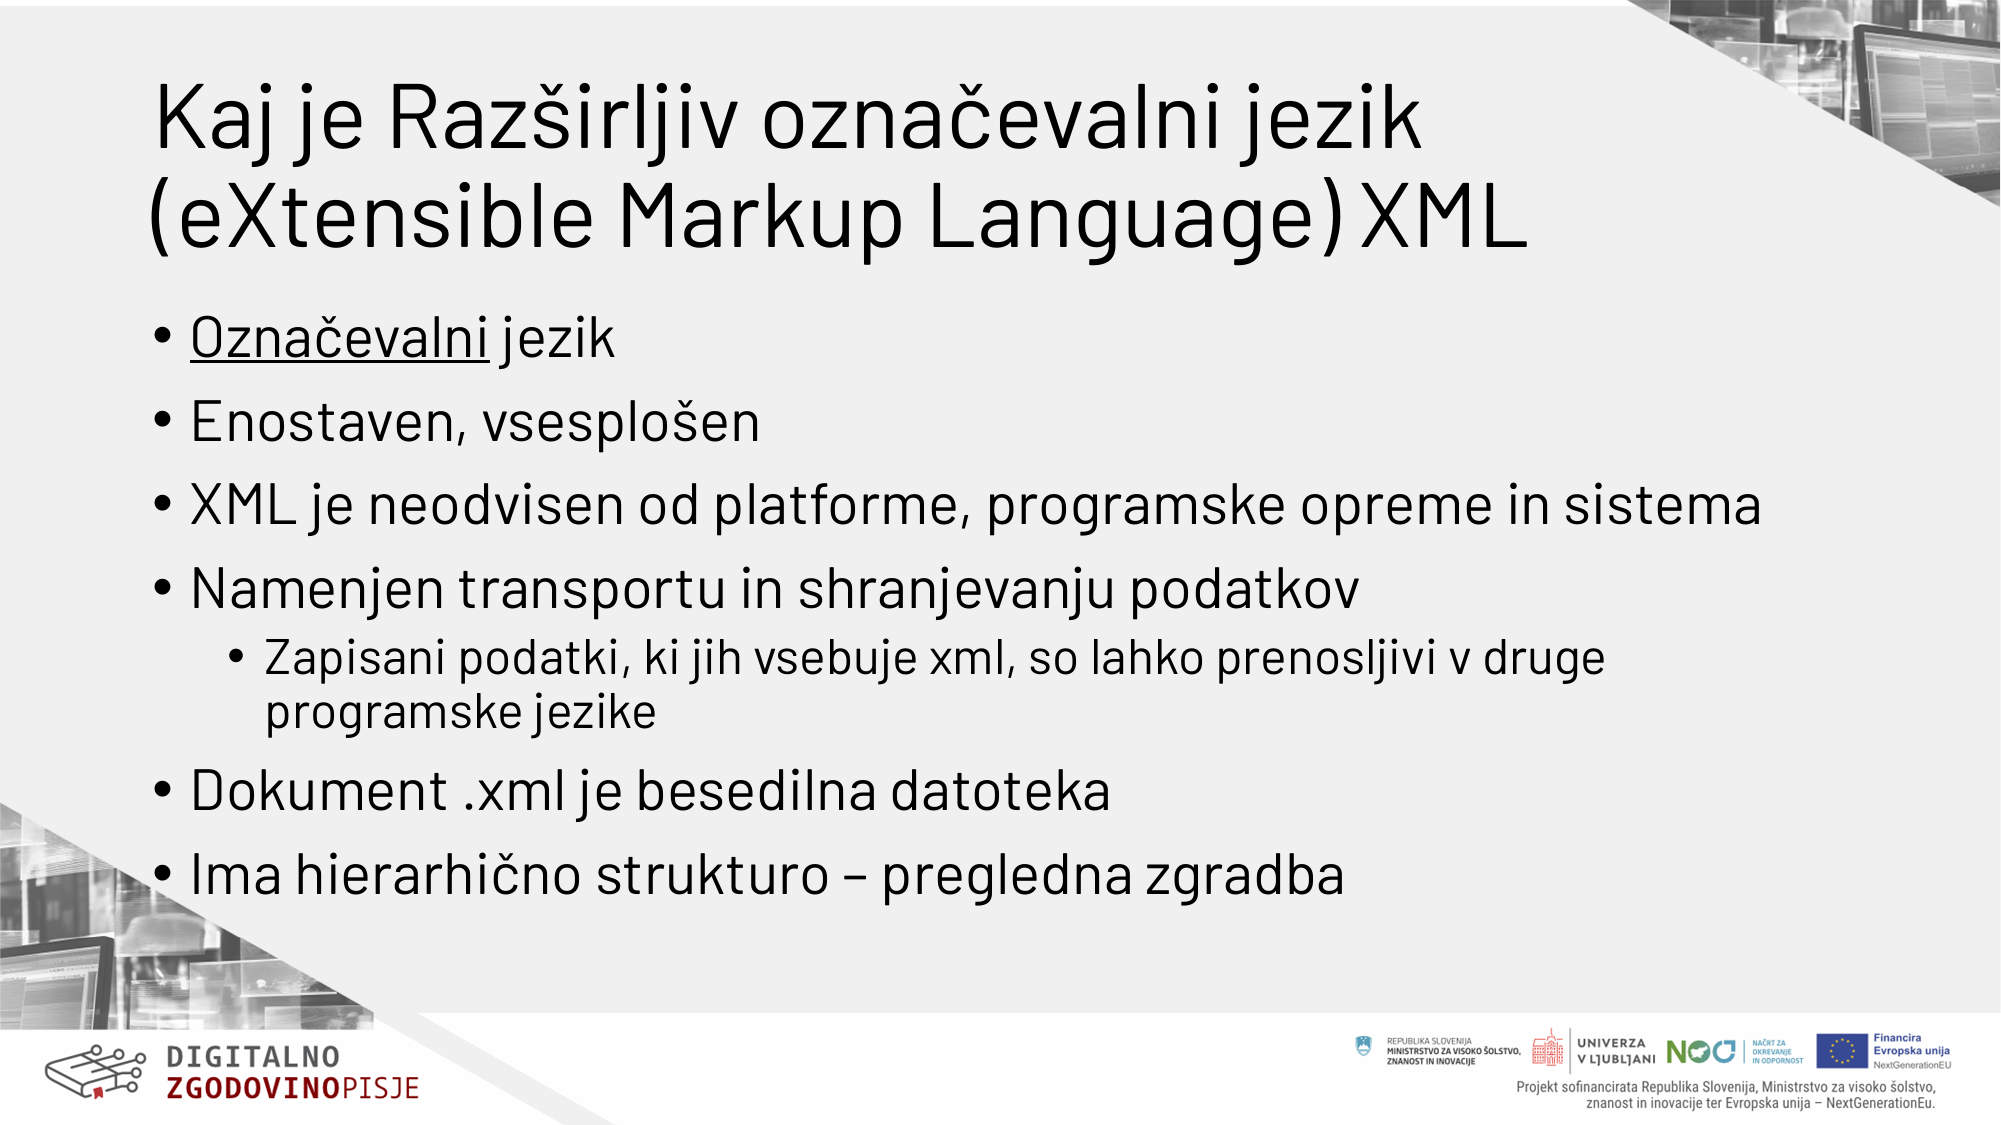

# Kaj je Razširljiv označevalni jezik (eXtensible Markup Language) XML
Označevalni jezik
Enostaven, vsesplošen
XML je neodvisen od platforme, programske opreme in sistema
Namenjen transportu in shranjevanju podatkov
Zapisani podatki, ki jih vsebuje xml, so lahko prenosljivi v druge programske jezike
Dokument .xml je besedilna datoteka
Ima hierarhično strukturo – pregledna zgradba